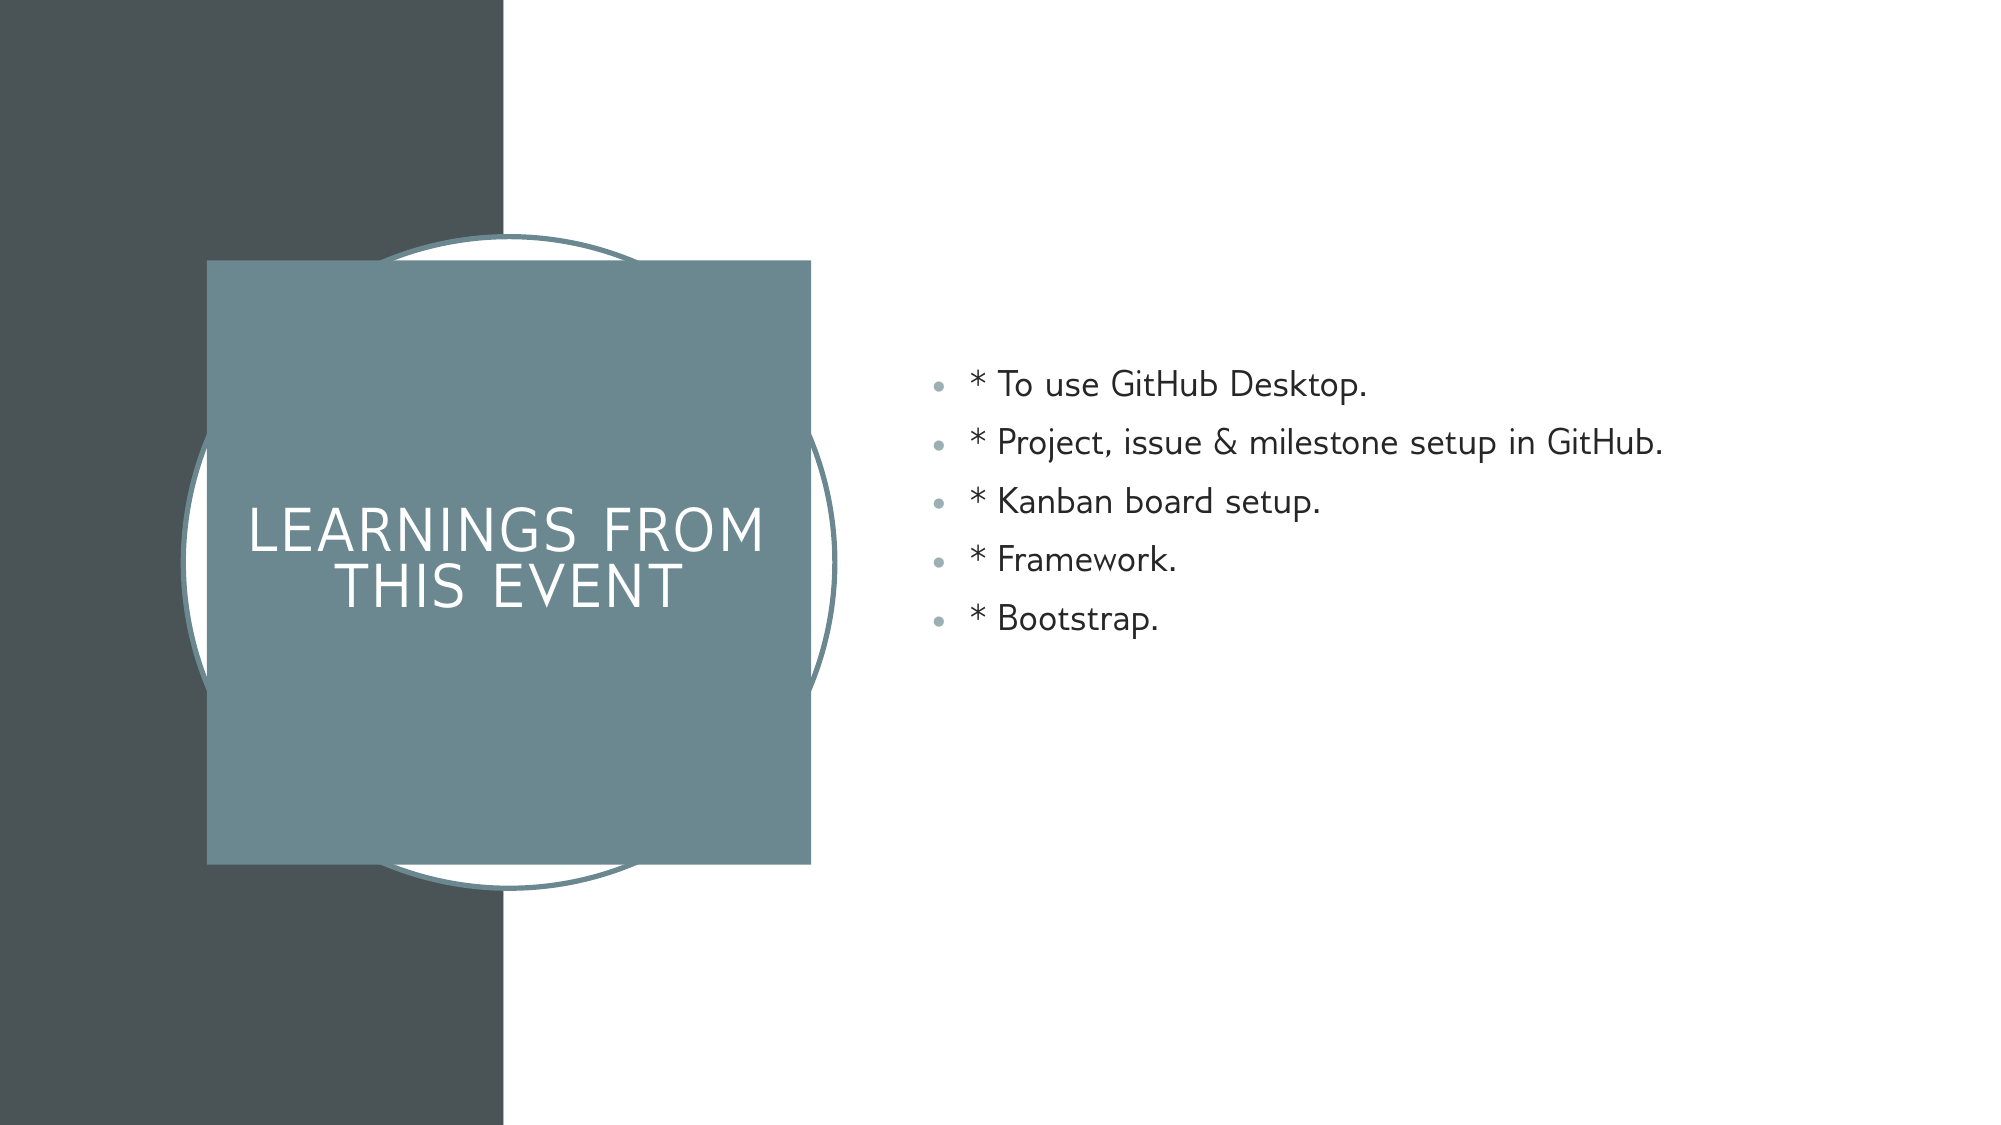

* To use GitHub Desktop.
* Project, issue & milestone setup in GitHub.
* Kanban board setup.
* Framework.
* Bootstrap.

# learnings from this event